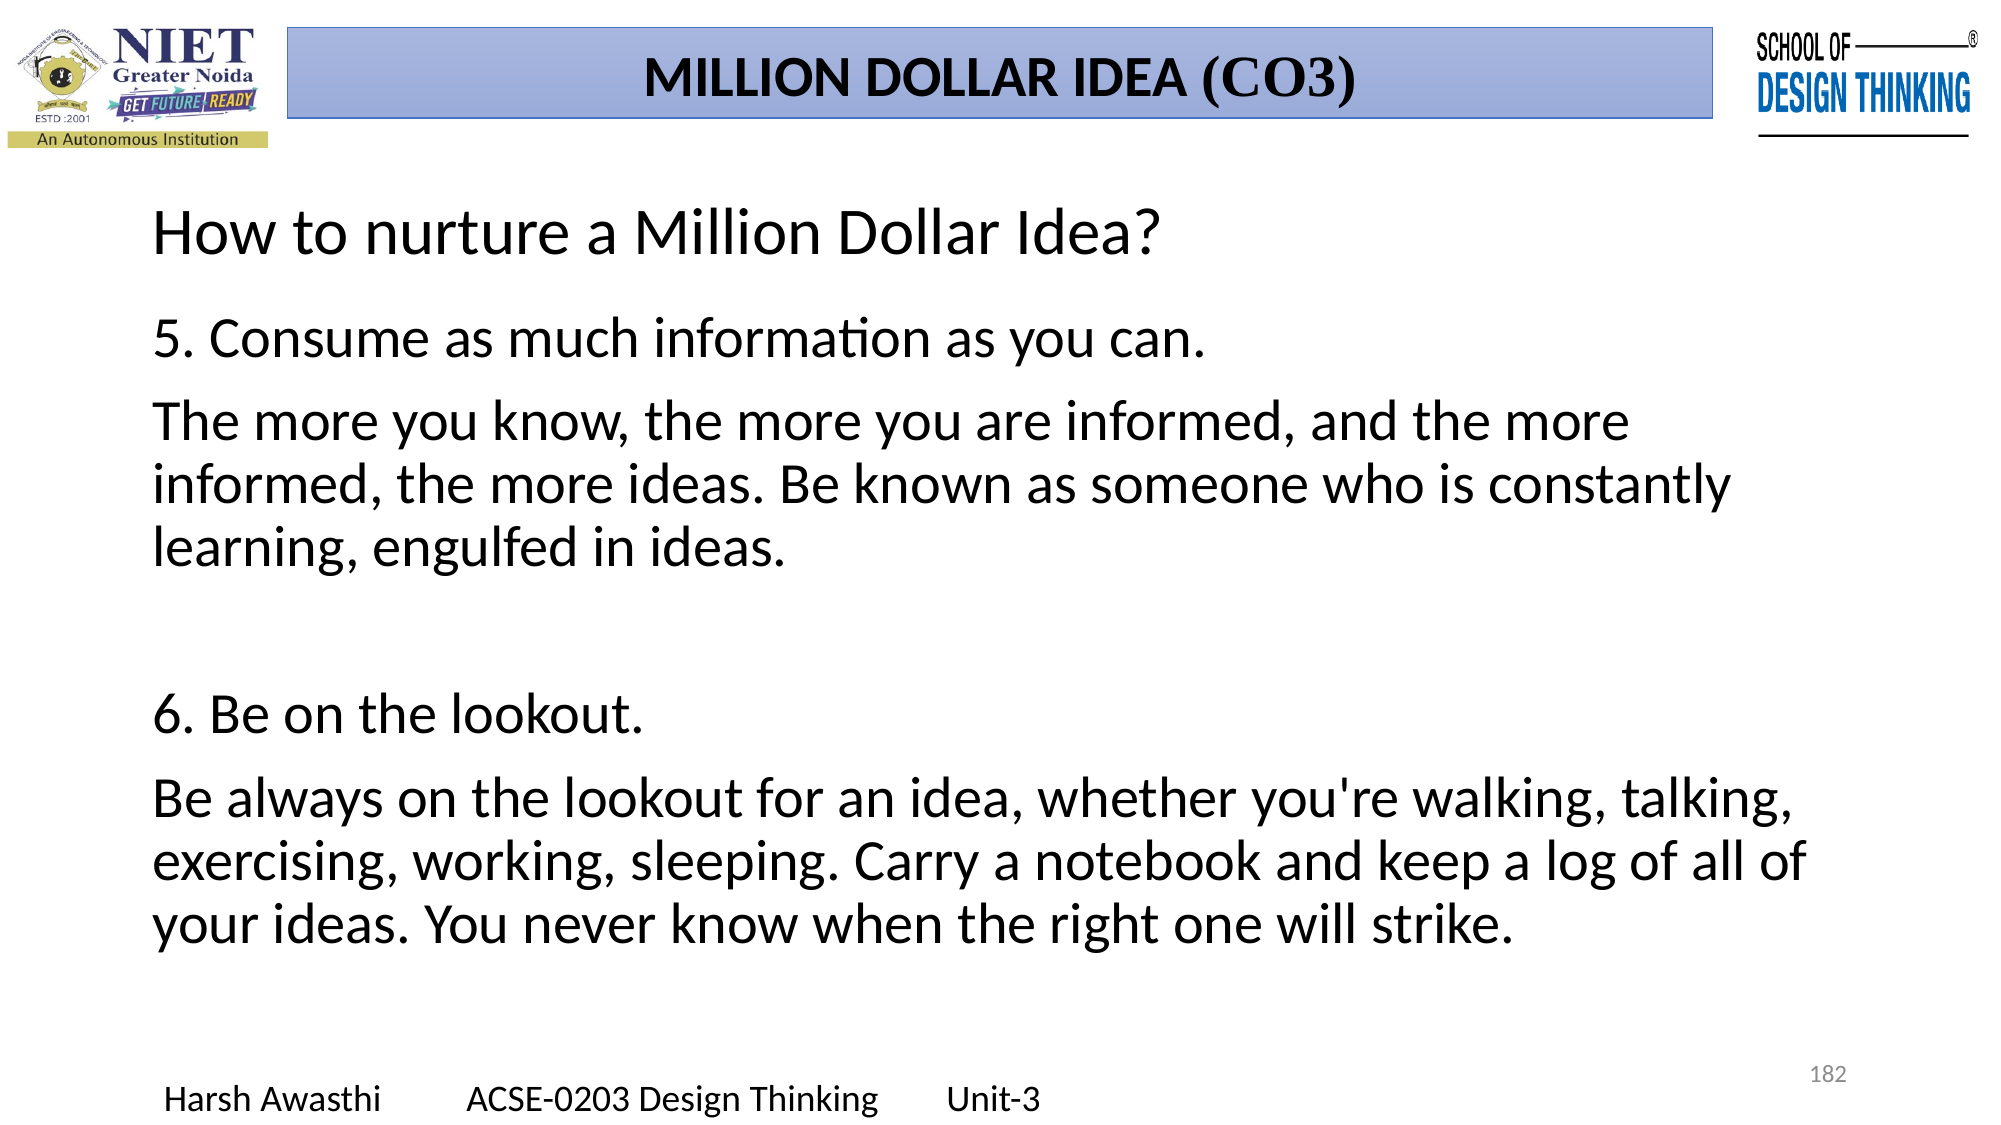

MILLION DOLLAR IDEA (CO3)
# How to nurture a Million Dollar Idea?
5. Consume as much information as you can.
The more you know, the more you are informed, and the more informed, the more ideas. Be known as someone who is constantly learning, engulfed in ideas.

6. Be on the lookout.
Be always on the lookout for an idea, whether you're walking, talking, exercising, working, sleeping. Carry a notebook and keep a log of all of your ideas. You never know when the right one will strike.
182
Harsh Awasthi          ACSE-0203 Design Thinking        Unit-3